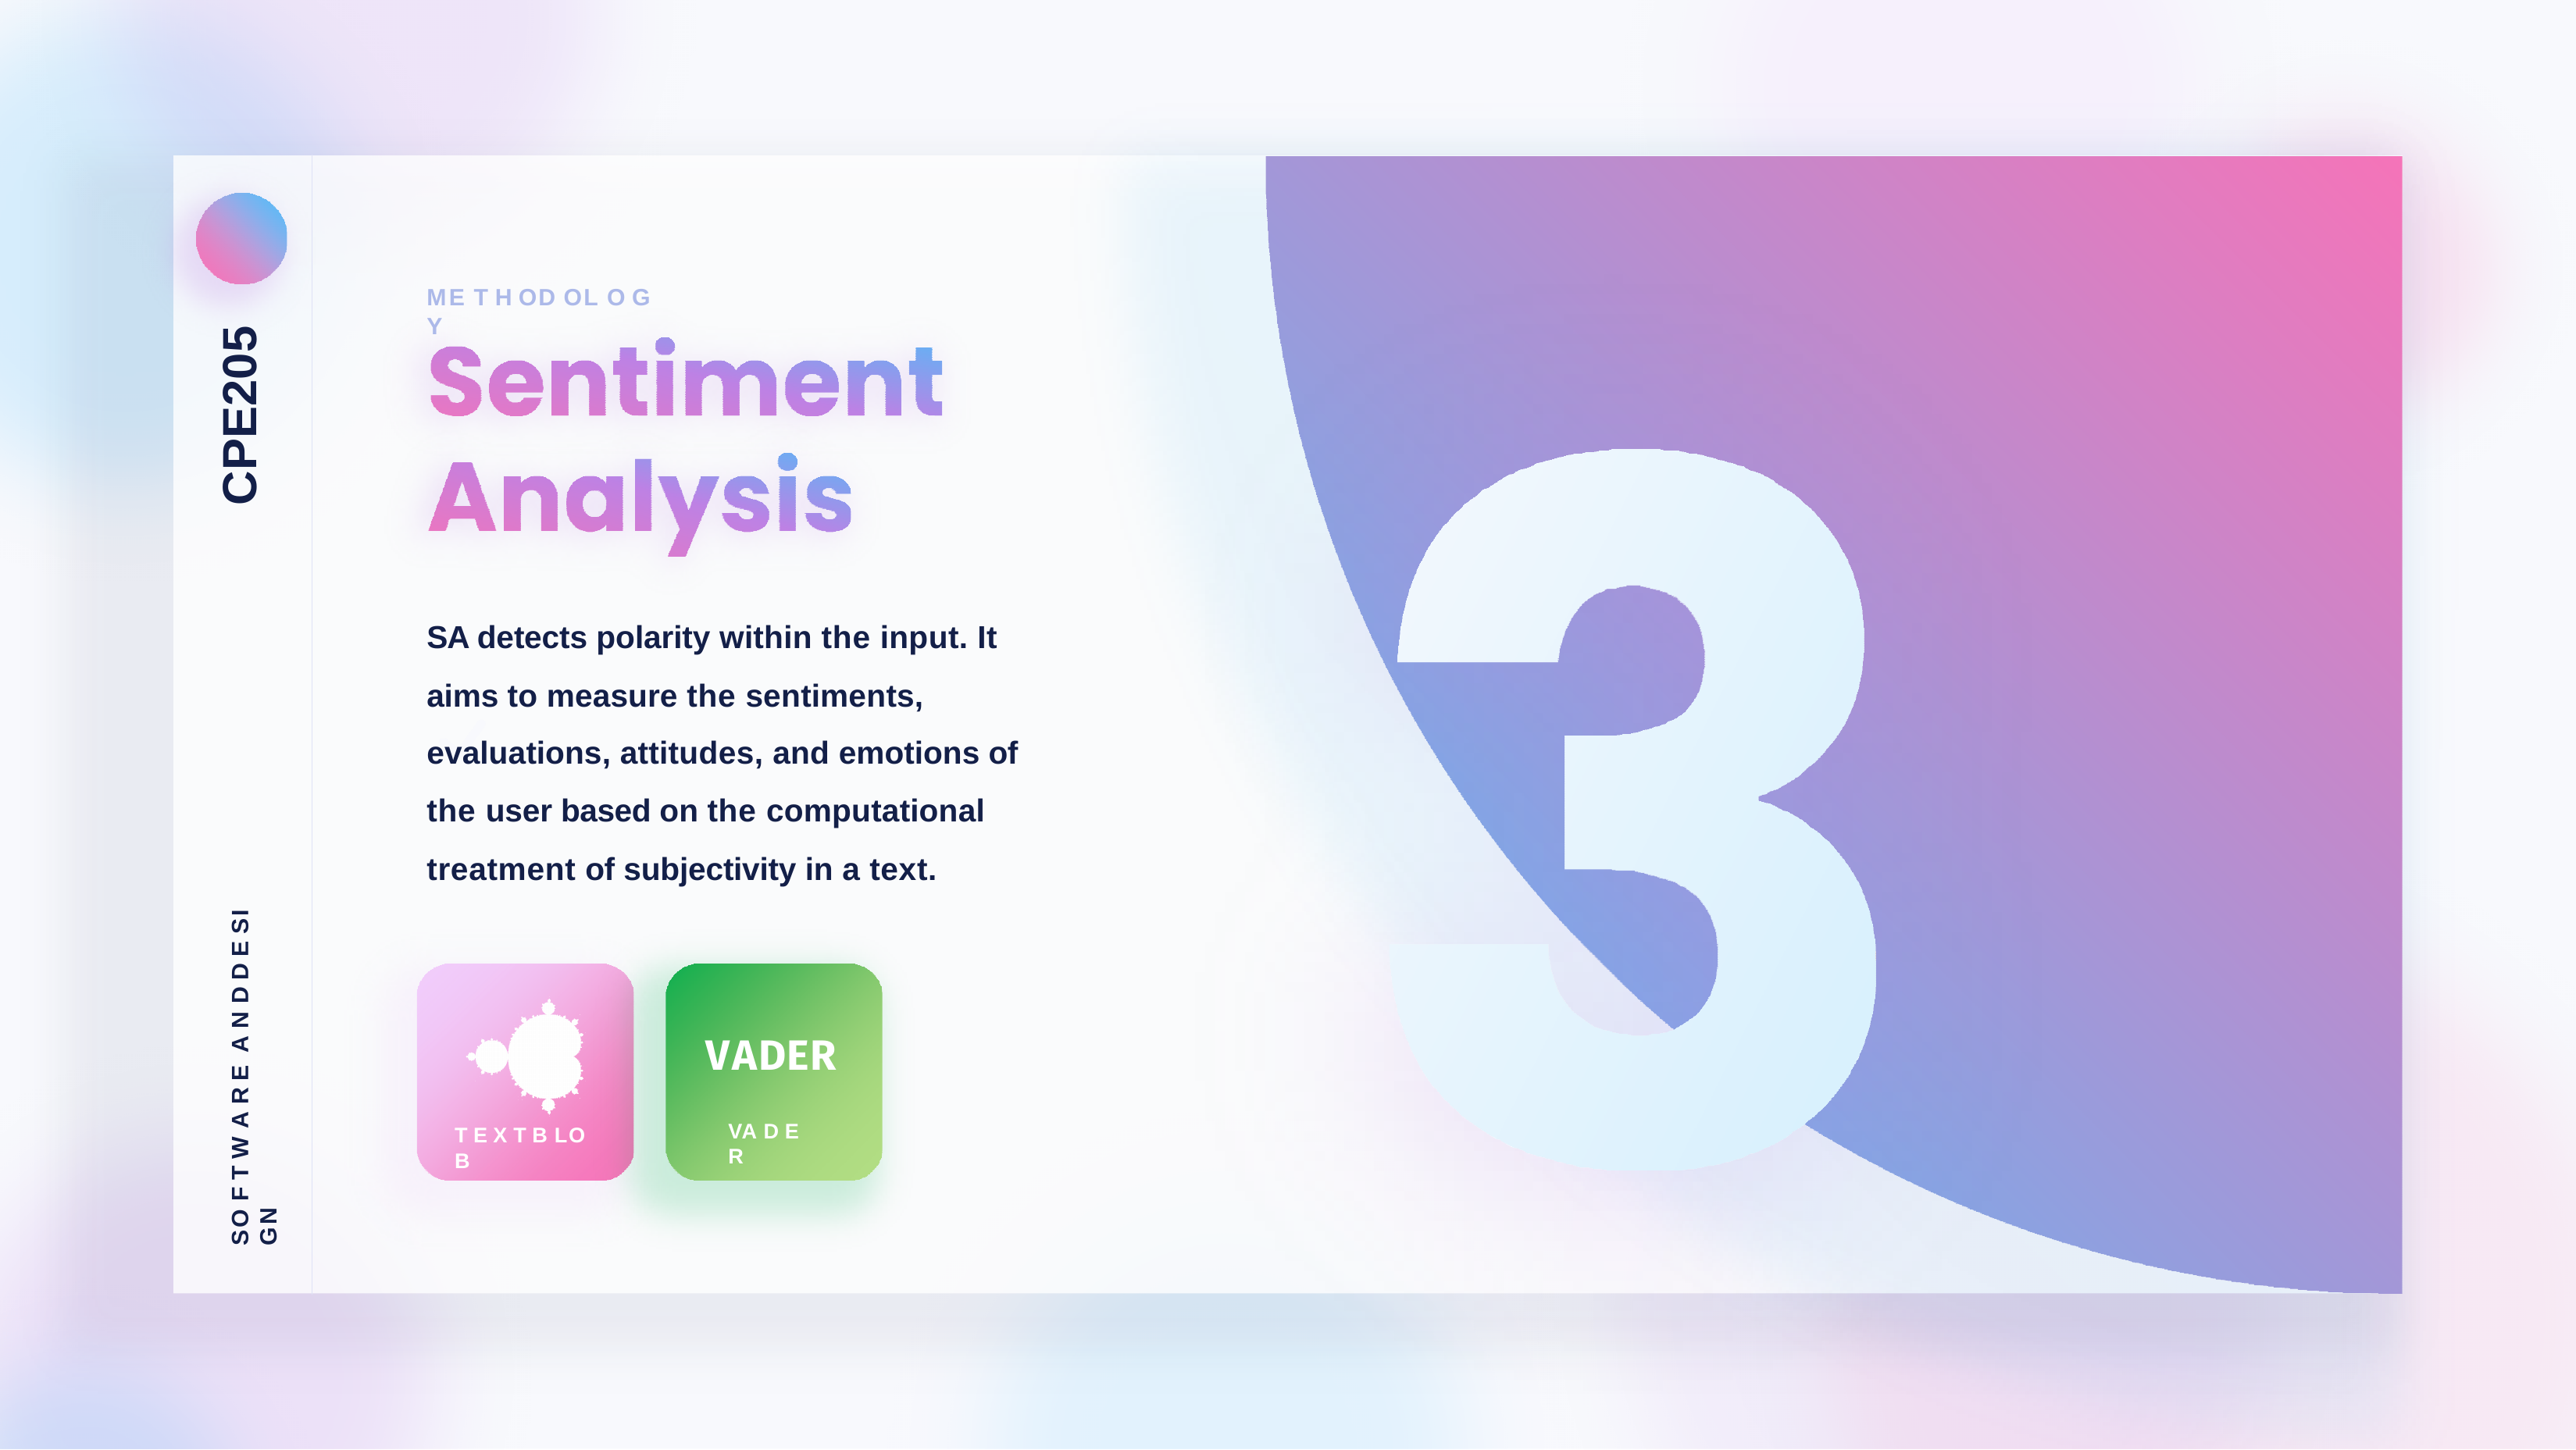

ME T H OD OL O G Y

CPE205

SA detects polarity within the input. It  aims to measure the sentiments,  evaluations, attitudes, and emotions of  the user based on the computational  treatment of subjectivity in a text.

SO F T W A R E A N D D E SI GN

VADER

VA D E R
T E X T B LO B